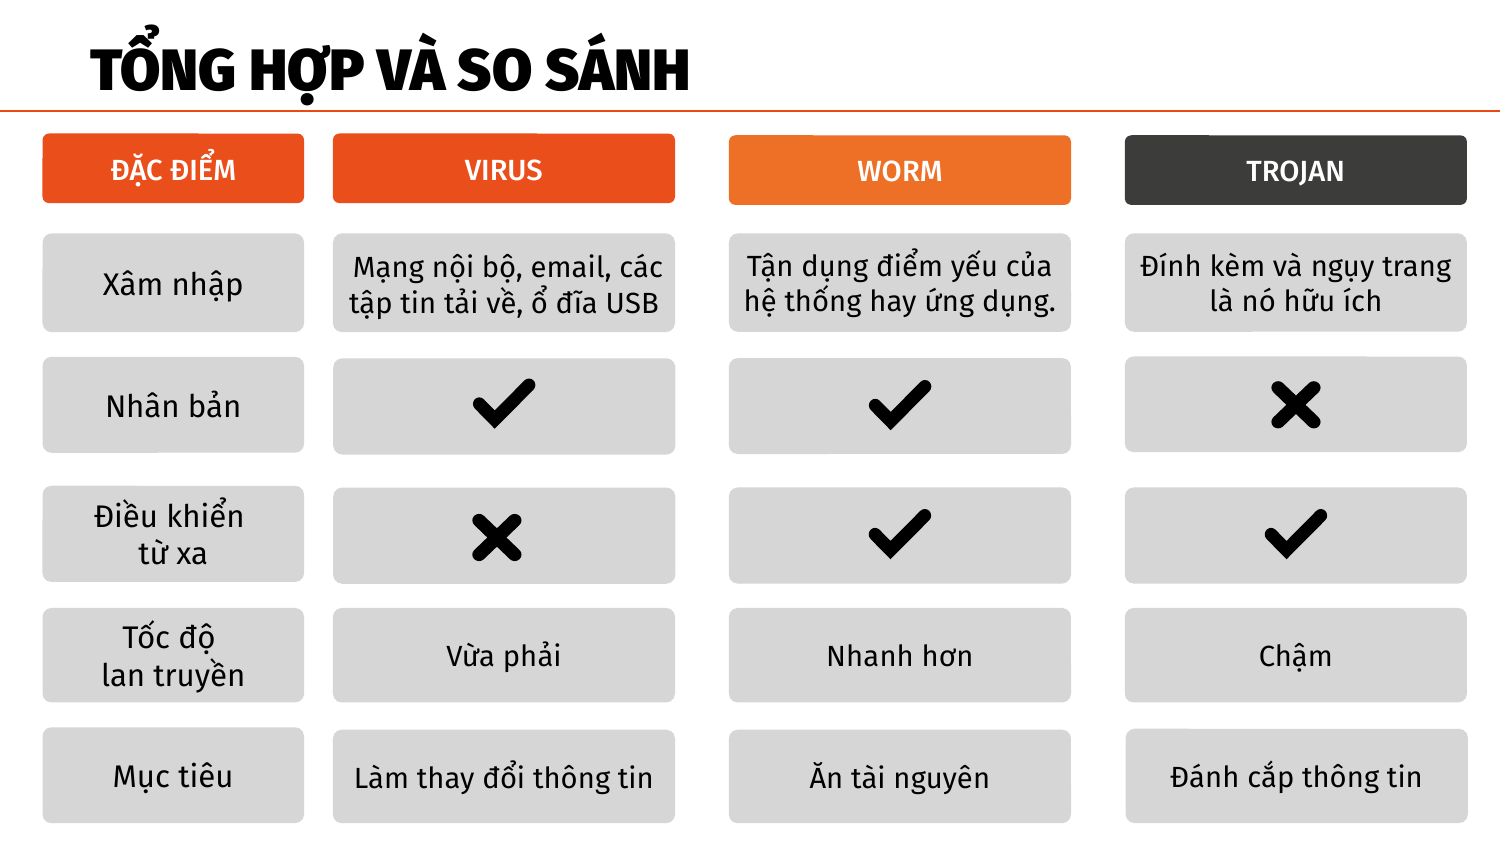

# TỔNG HỢP VÀ SO SÁNH
ĐẶC ĐIỂM
VIRUS
WORM
TROJAN
Đính kèm và ngụy trang là nó hữu ích
 Mạng nội bộ, email, các tập tin tải về, ổ đĩa USB
Tận dụng điểm yếu của hệ thống hay ứng dụng.
Xâm nhập

Nhân bản

Điều khiển
từ xa

Tốc độ
lan truyền
Vừa phải
Chậm
Nhanh hơn
Mục tiêu
Đánh cắp thông tin
Làm thay đổi thông tin
Ăn tài nguyên